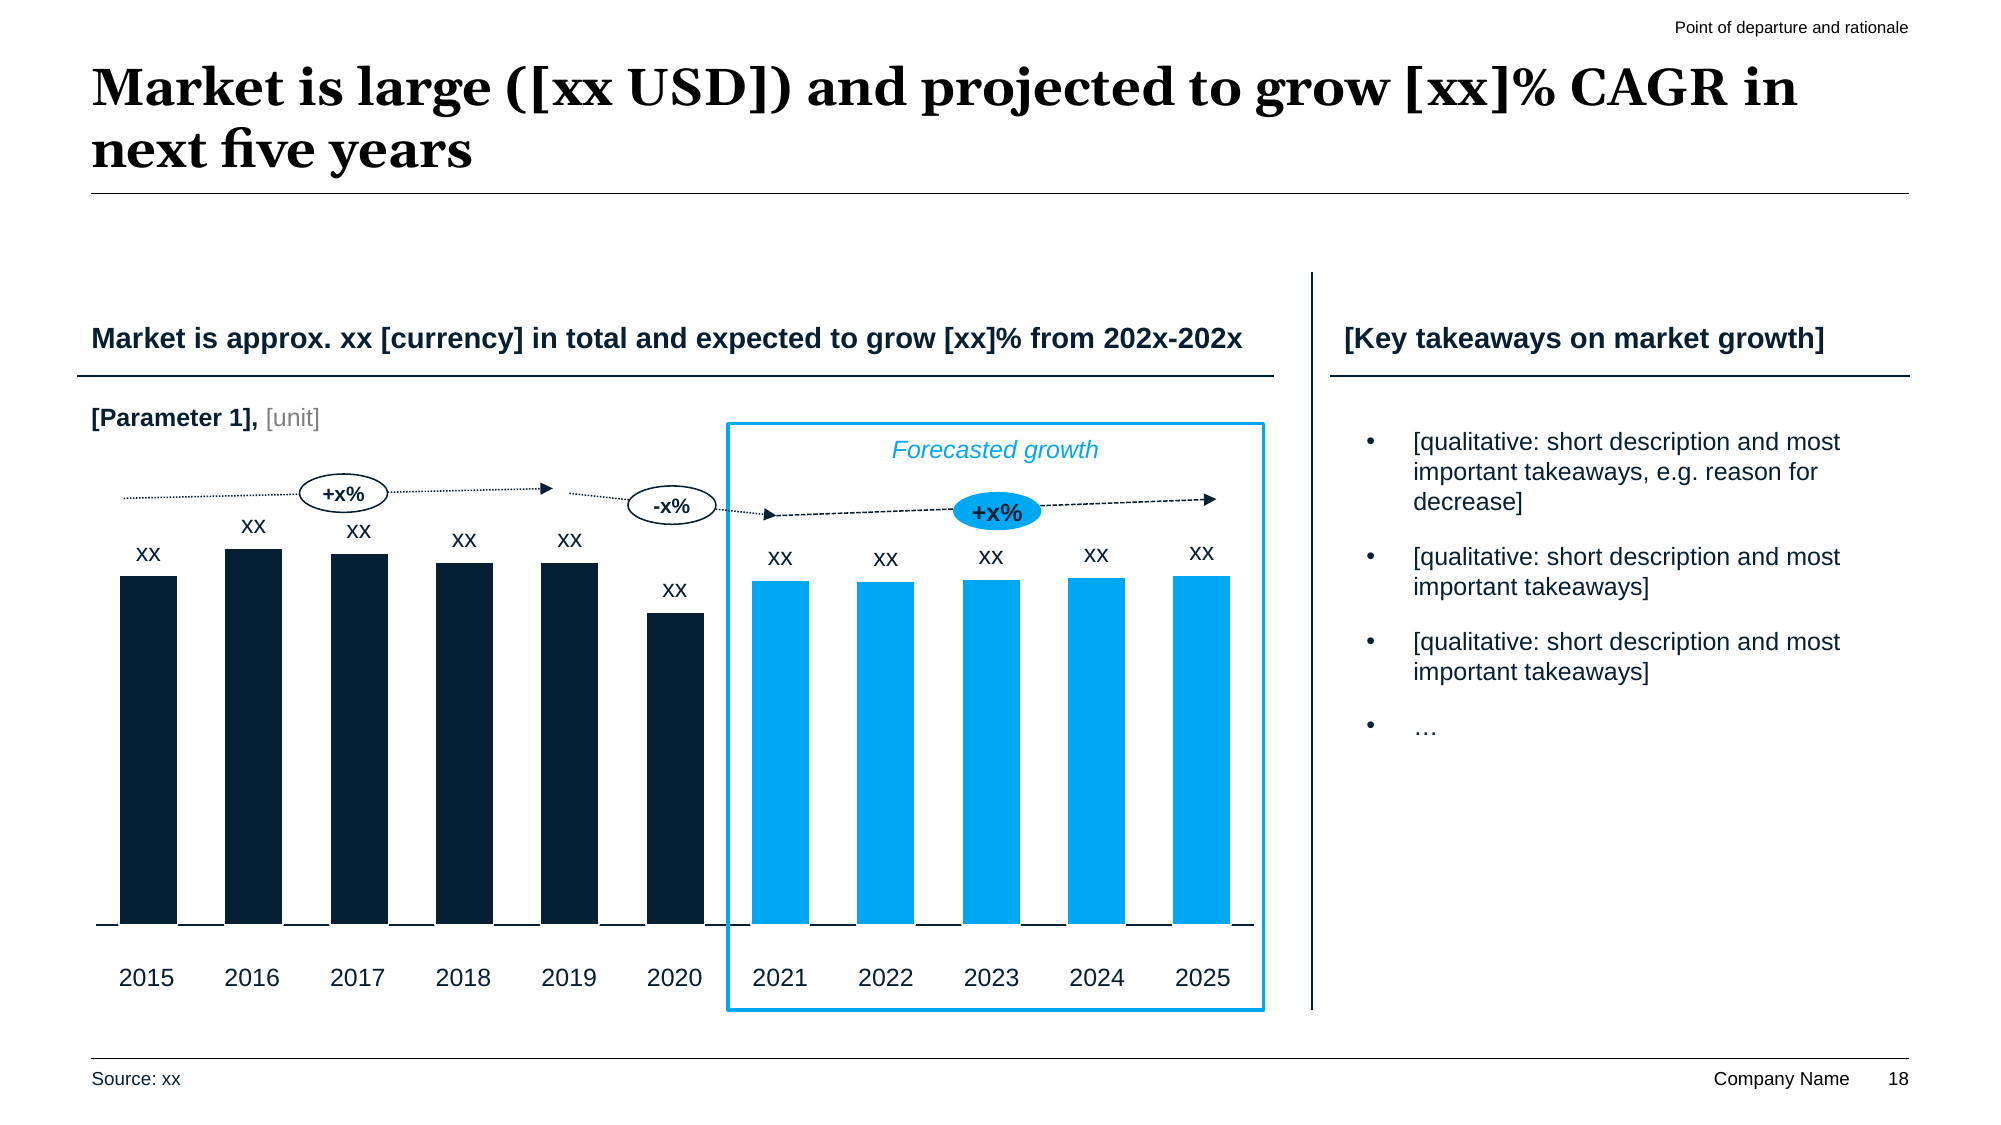

Point of departure and rationale
# Market is large ([xx USD]) and projected to grow [xx]% CAGR in next five years

Market is approx. xx [currency] in total and expected to grow [xx]% from 202x-202x
[Key takeaways on market growth]
[Parameter 1], [unit]
[qualitative: short description and most important takeaways, e.g. reason for decrease]
[qualitative: short description and most important takeaways]
[qualitative: short description and most important takeaways]
…

Forecasted growth
+x%
-x%
+x%

### Chart

| Category |  |
|---|---|
2015
2016
2017
2018
2019
2020
2021
2022
2023
2024
2025
Source: xx